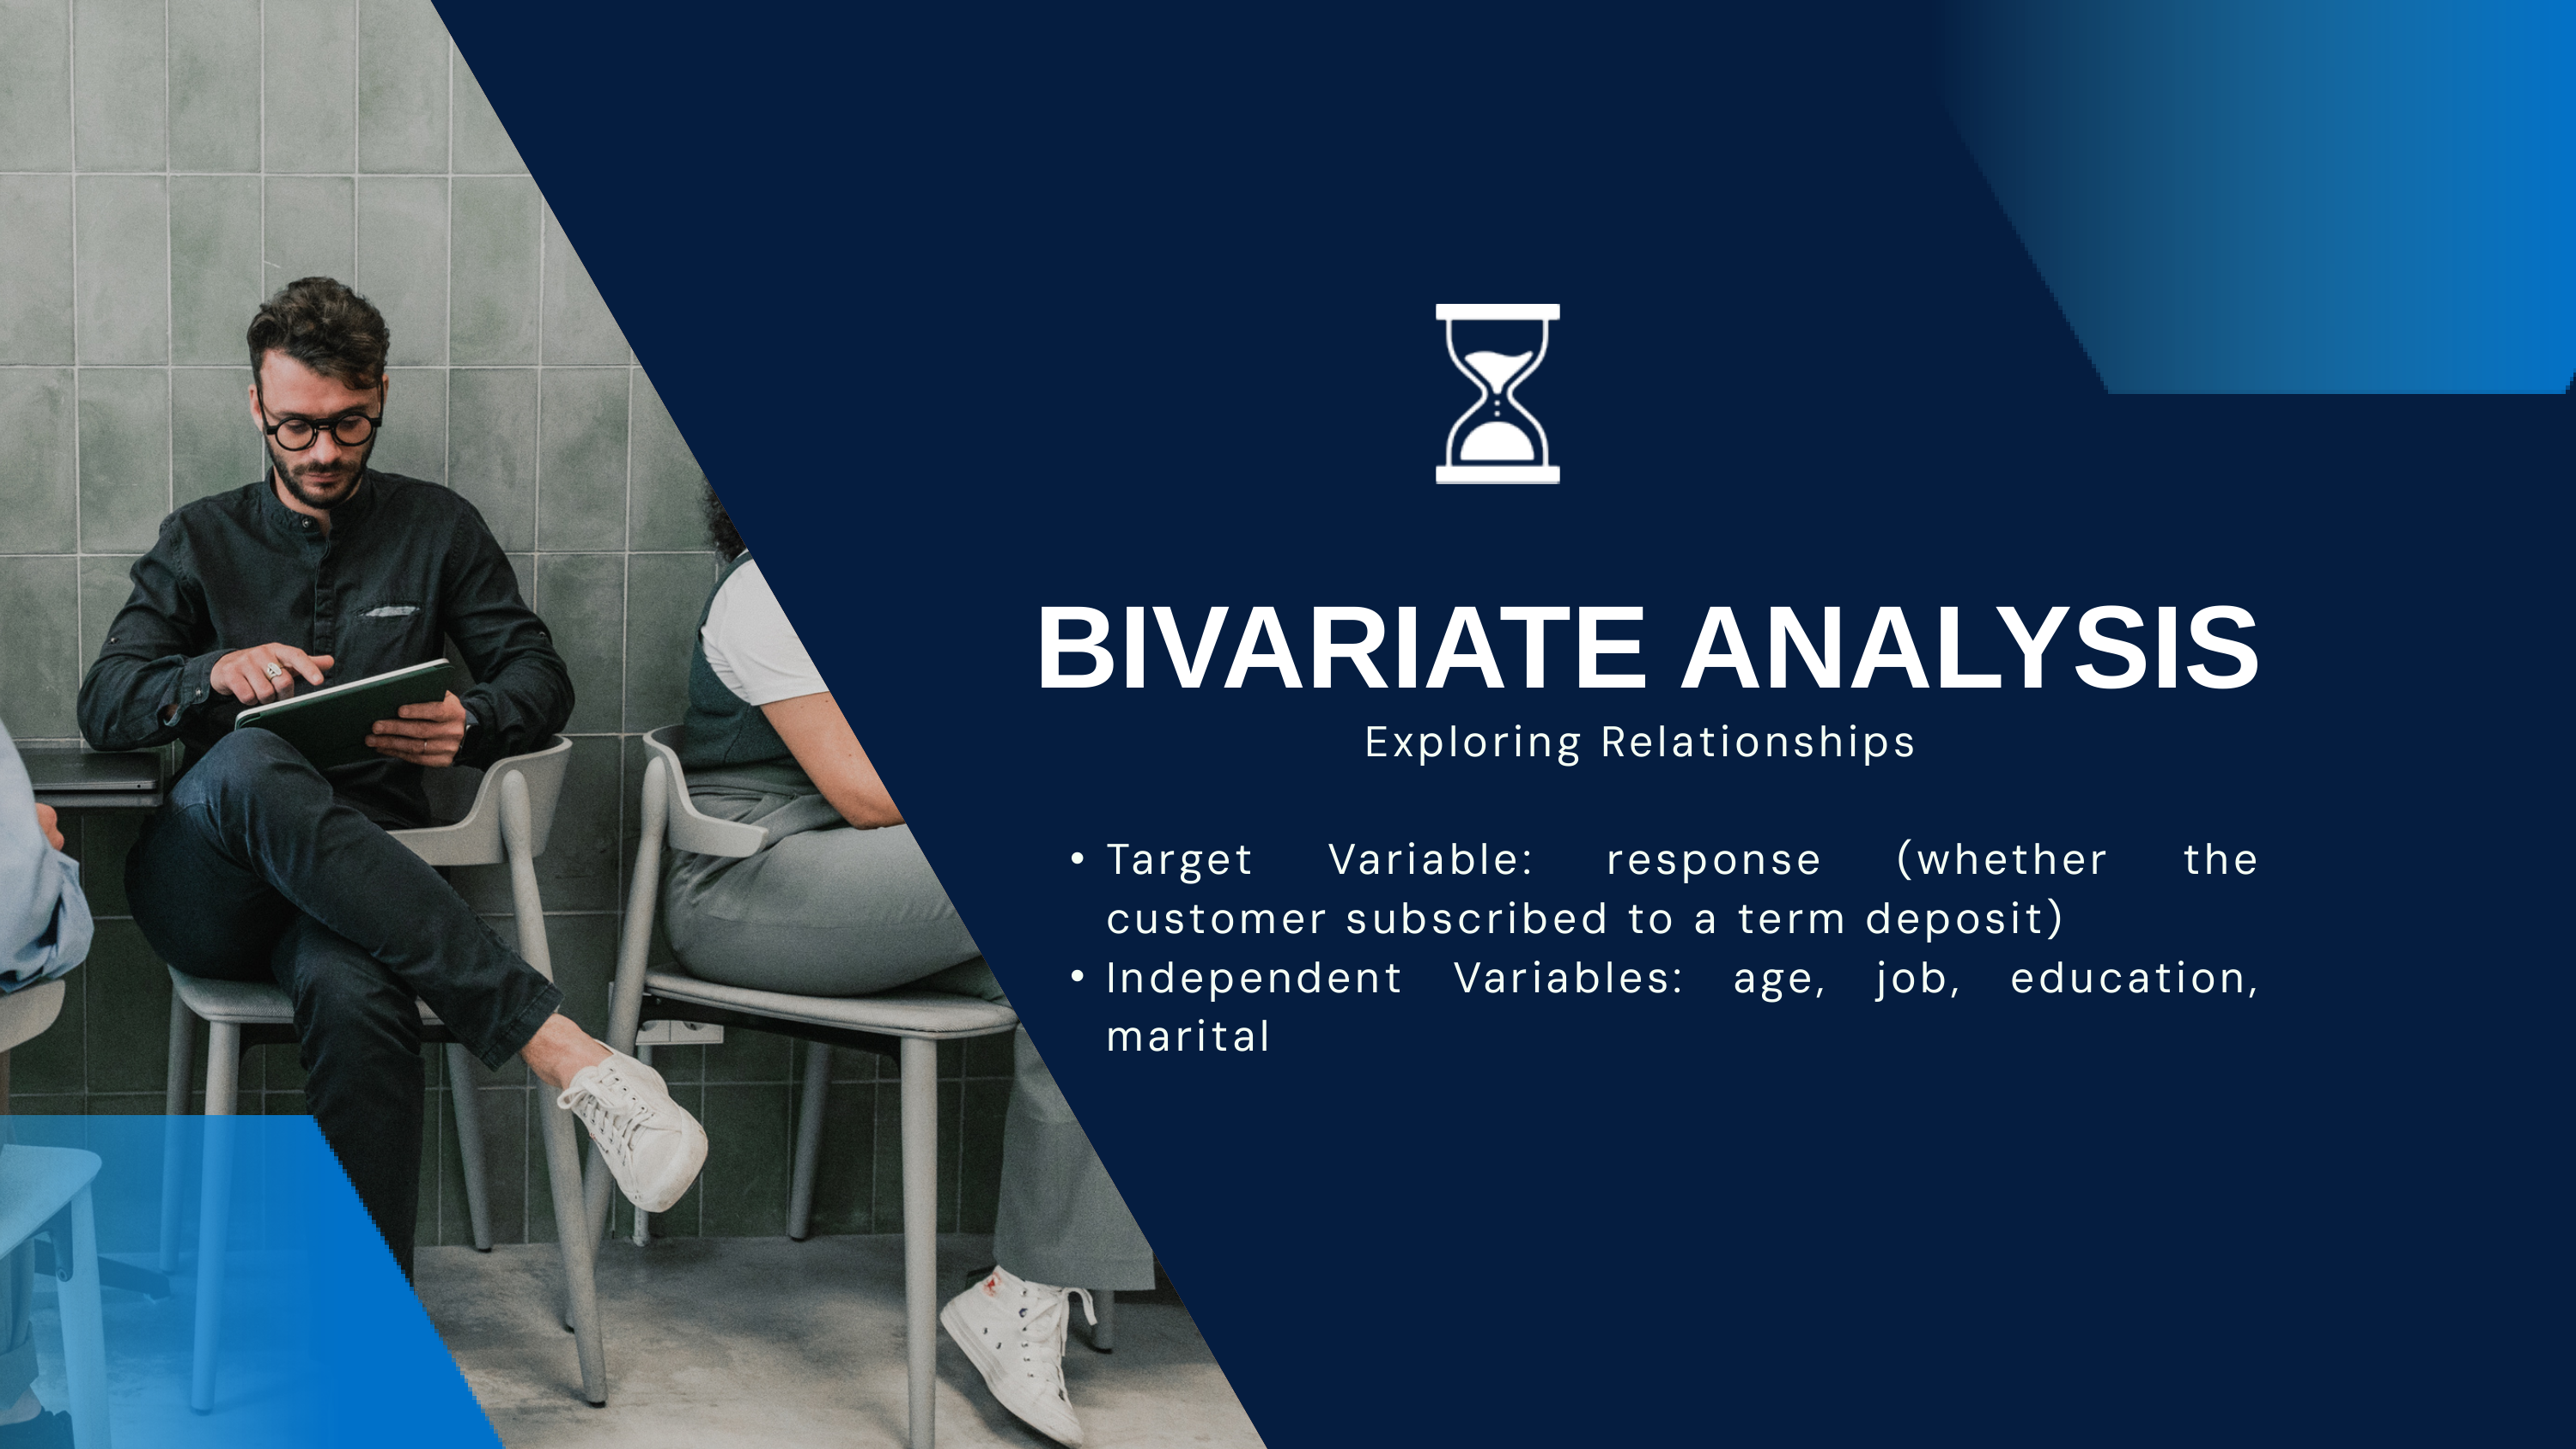

BIVARIATE ANALYSIS
Exploring Relationships

Target Variable: response (whether the customer subscribed to a term deposit)
Independent Variables: age, job, education, marital